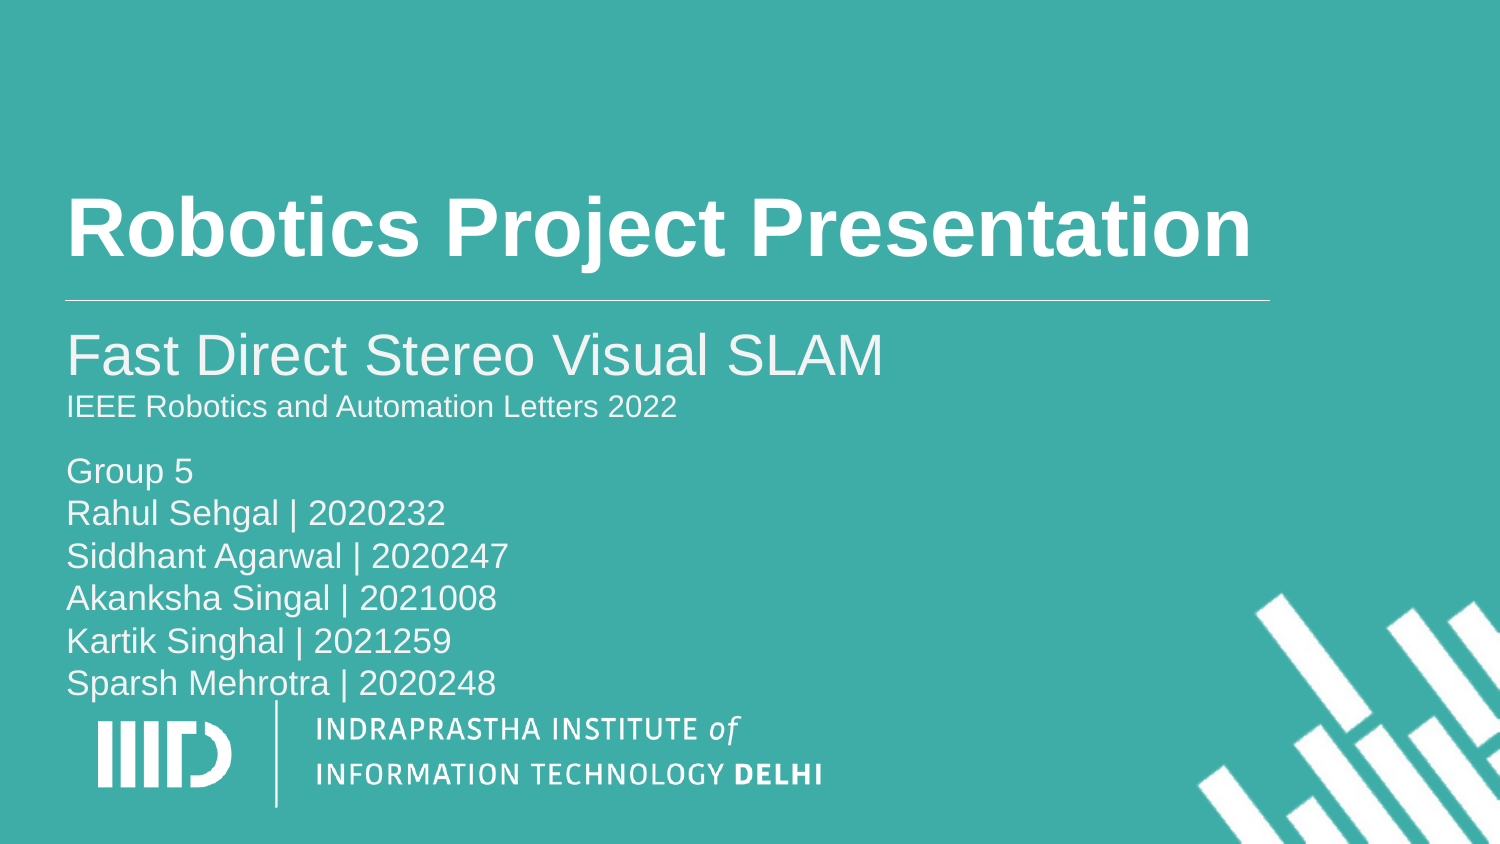

# Robotics Project Presentation
Fast Direct Stereo Visual SLAM
IEEE Robotics and Automation Letters 2022

Group 5
Rahul Sehgal | 2020232
Siddhant Agarwal | 2020247
Akanksha Singal | 2021008
Kartik Singhal | 2021259
Sparsh Mehrotra | 2020248